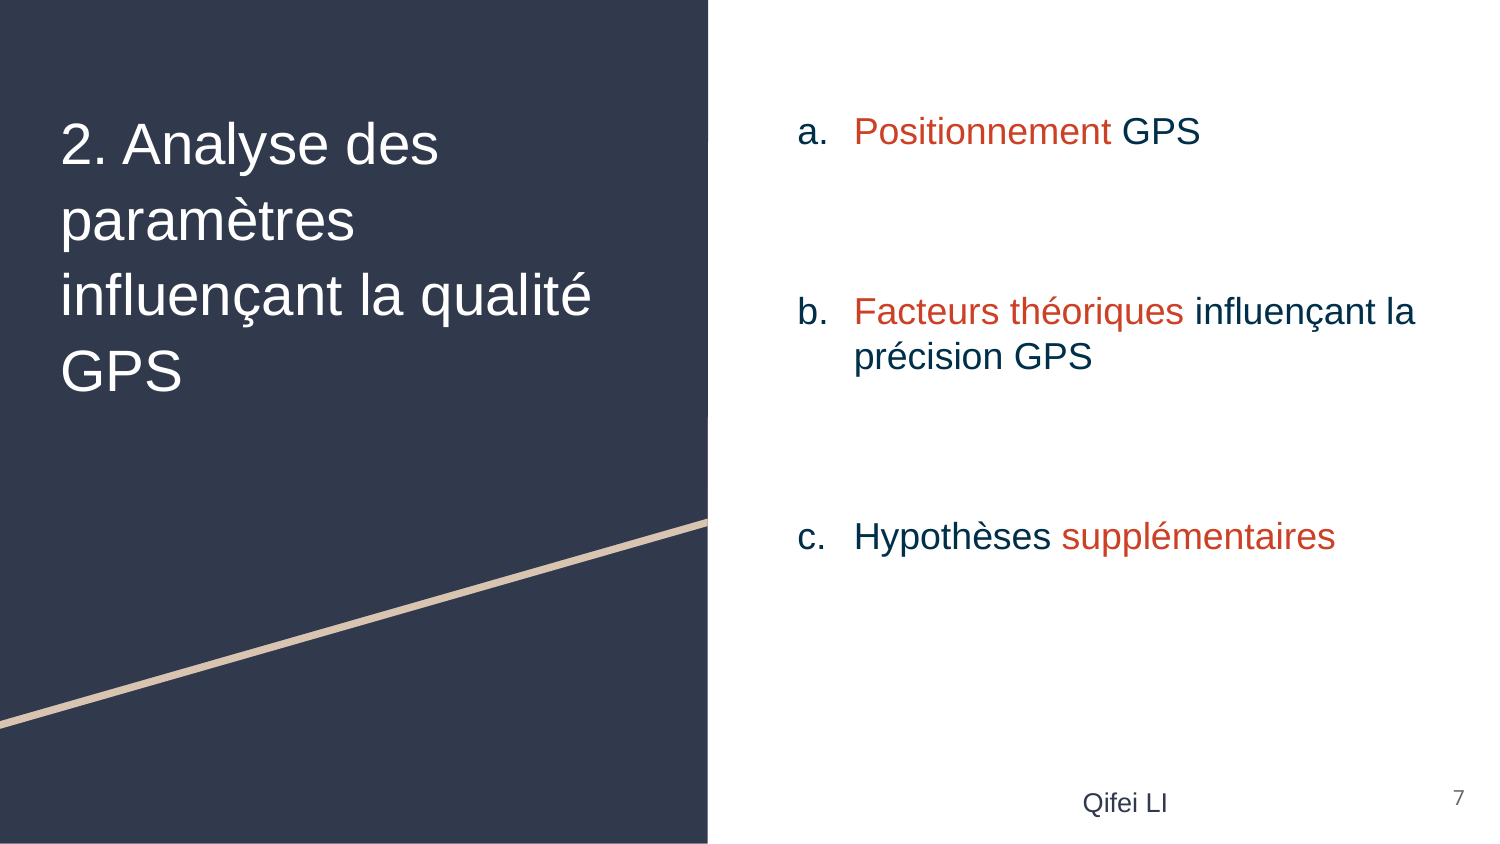

Positionnement GPS

Facteurs théoriques influençant la précision GPS

Hypothèses supplémentaires

# 2. Analyse des paramètres influençant la qualité  GPS
7
Qifei LI